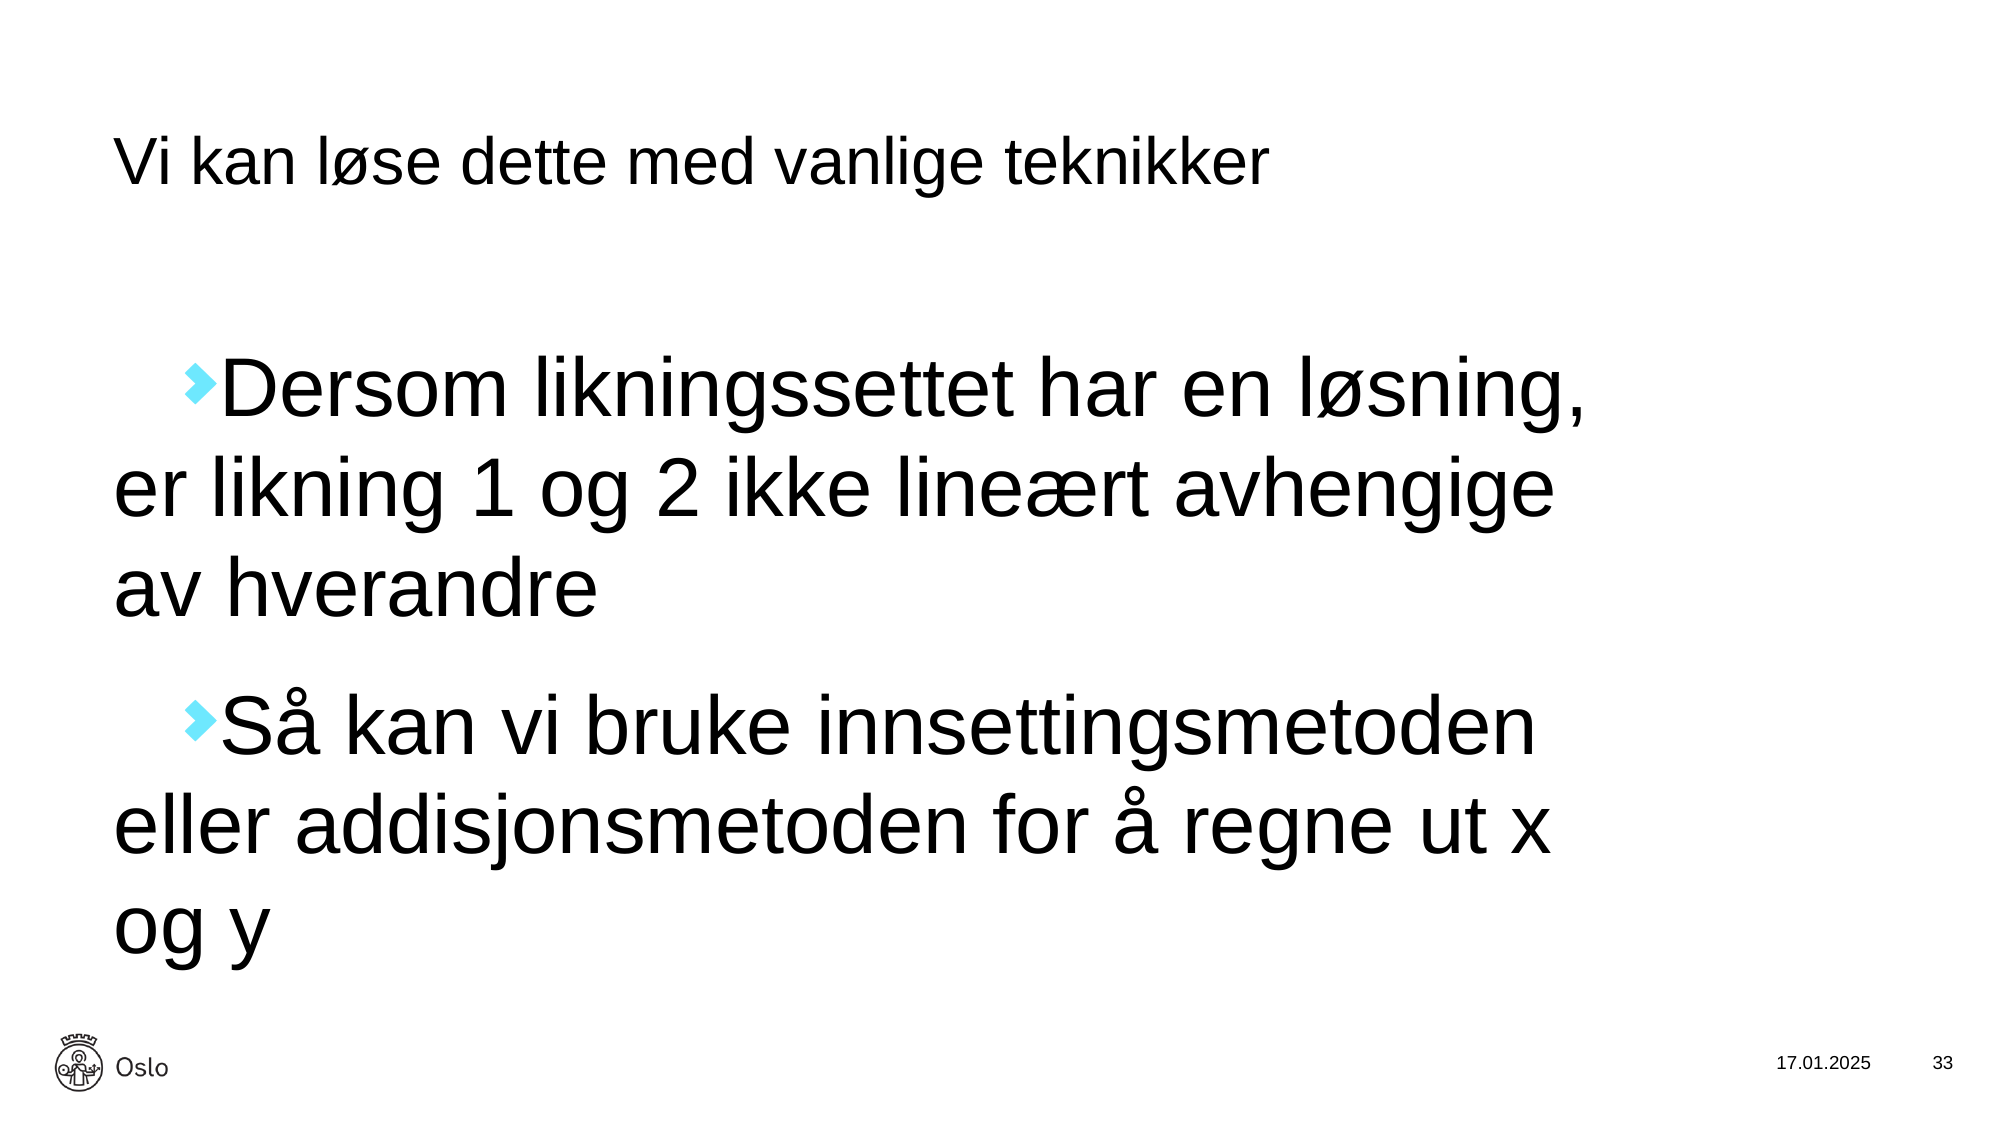

# Vi kan løse dette med vanlige teknikker
Dersom likningssettet har en løsning, er likning 1 og 2 ikke lineært avhengige av hverandre
Så kan vi bruke innsettingsmetoden eller addisjonsmetoden for å regne ut x og y
17.01.2025
33